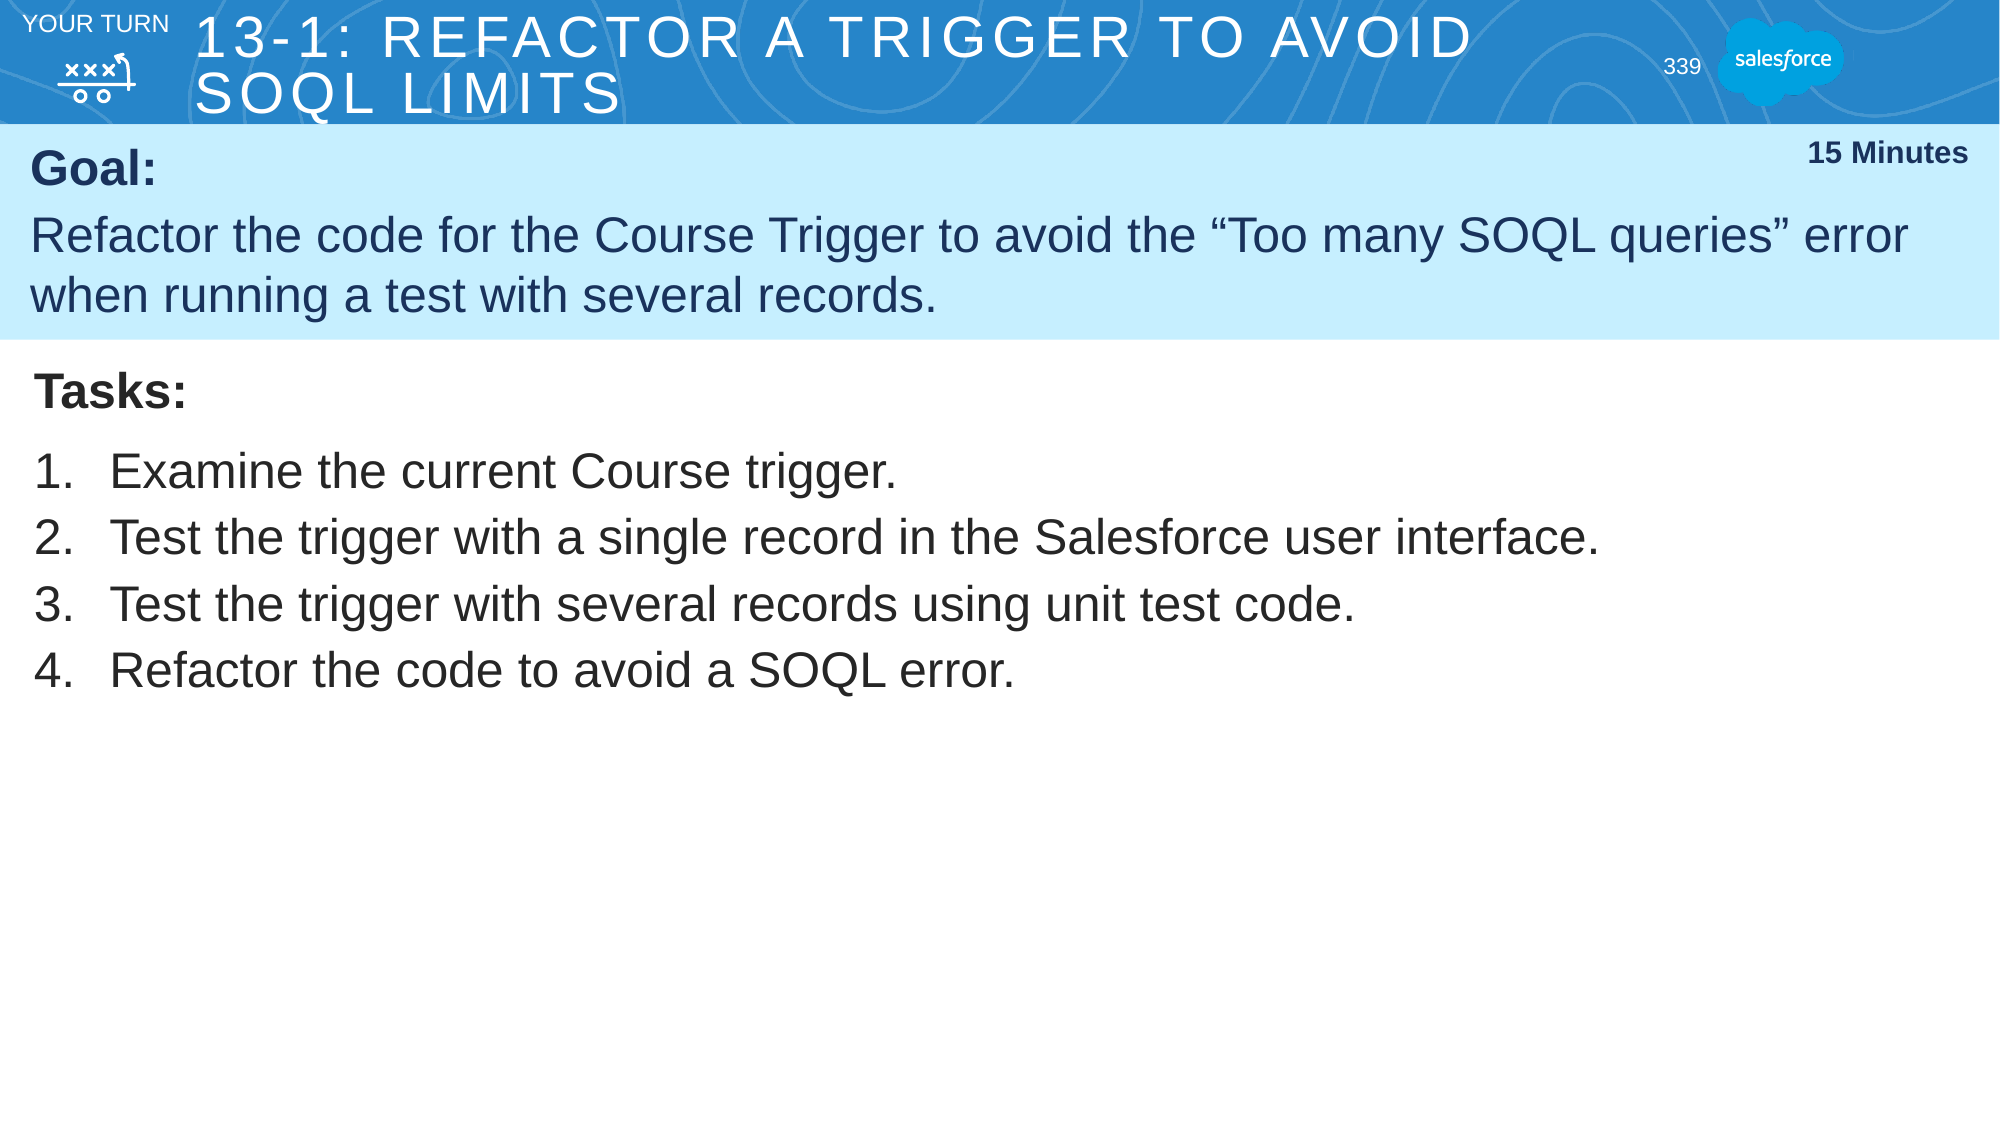

# 13-1: Refactor a Trigger to Avoid SOQL Limits
Your turn
339
Goal:
Refactor the code for the Course Trigger to avoid the “Too many SOQL queries” error when running a test with several records.
15 Minutes
Tasks:
Examine the current Course trigger.
Test the trigger with a single record in the Salesforce user interface.
Test the trigger with several records using unit test code.
Refactor the code to avoid a SOQL error.